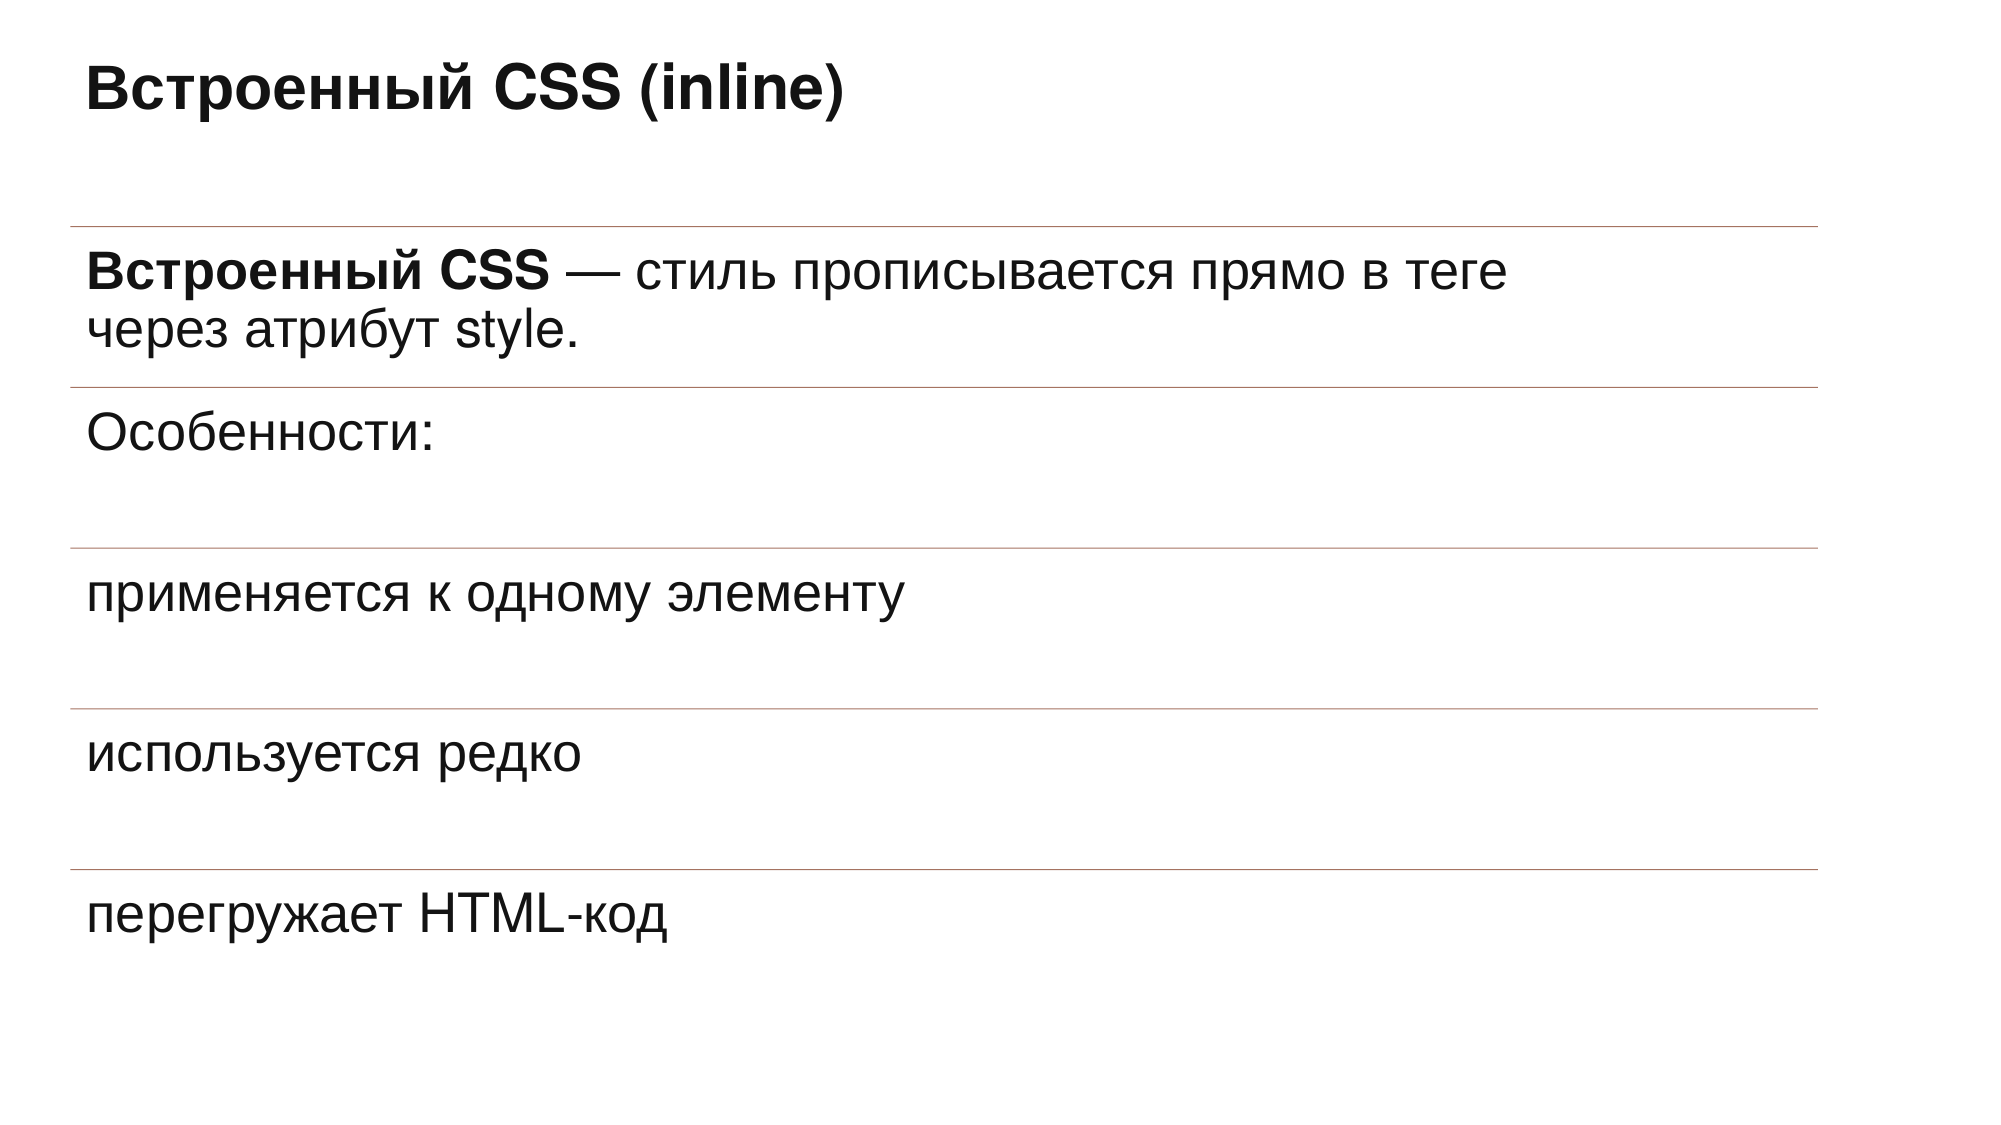

# Встроенный CSS (inline)
Встроенный CSS — стиль прописывается прямо в теге
через атрибут style.
Особенности:
применяется к одному элементу
используется редко
перегружает HTML‑код